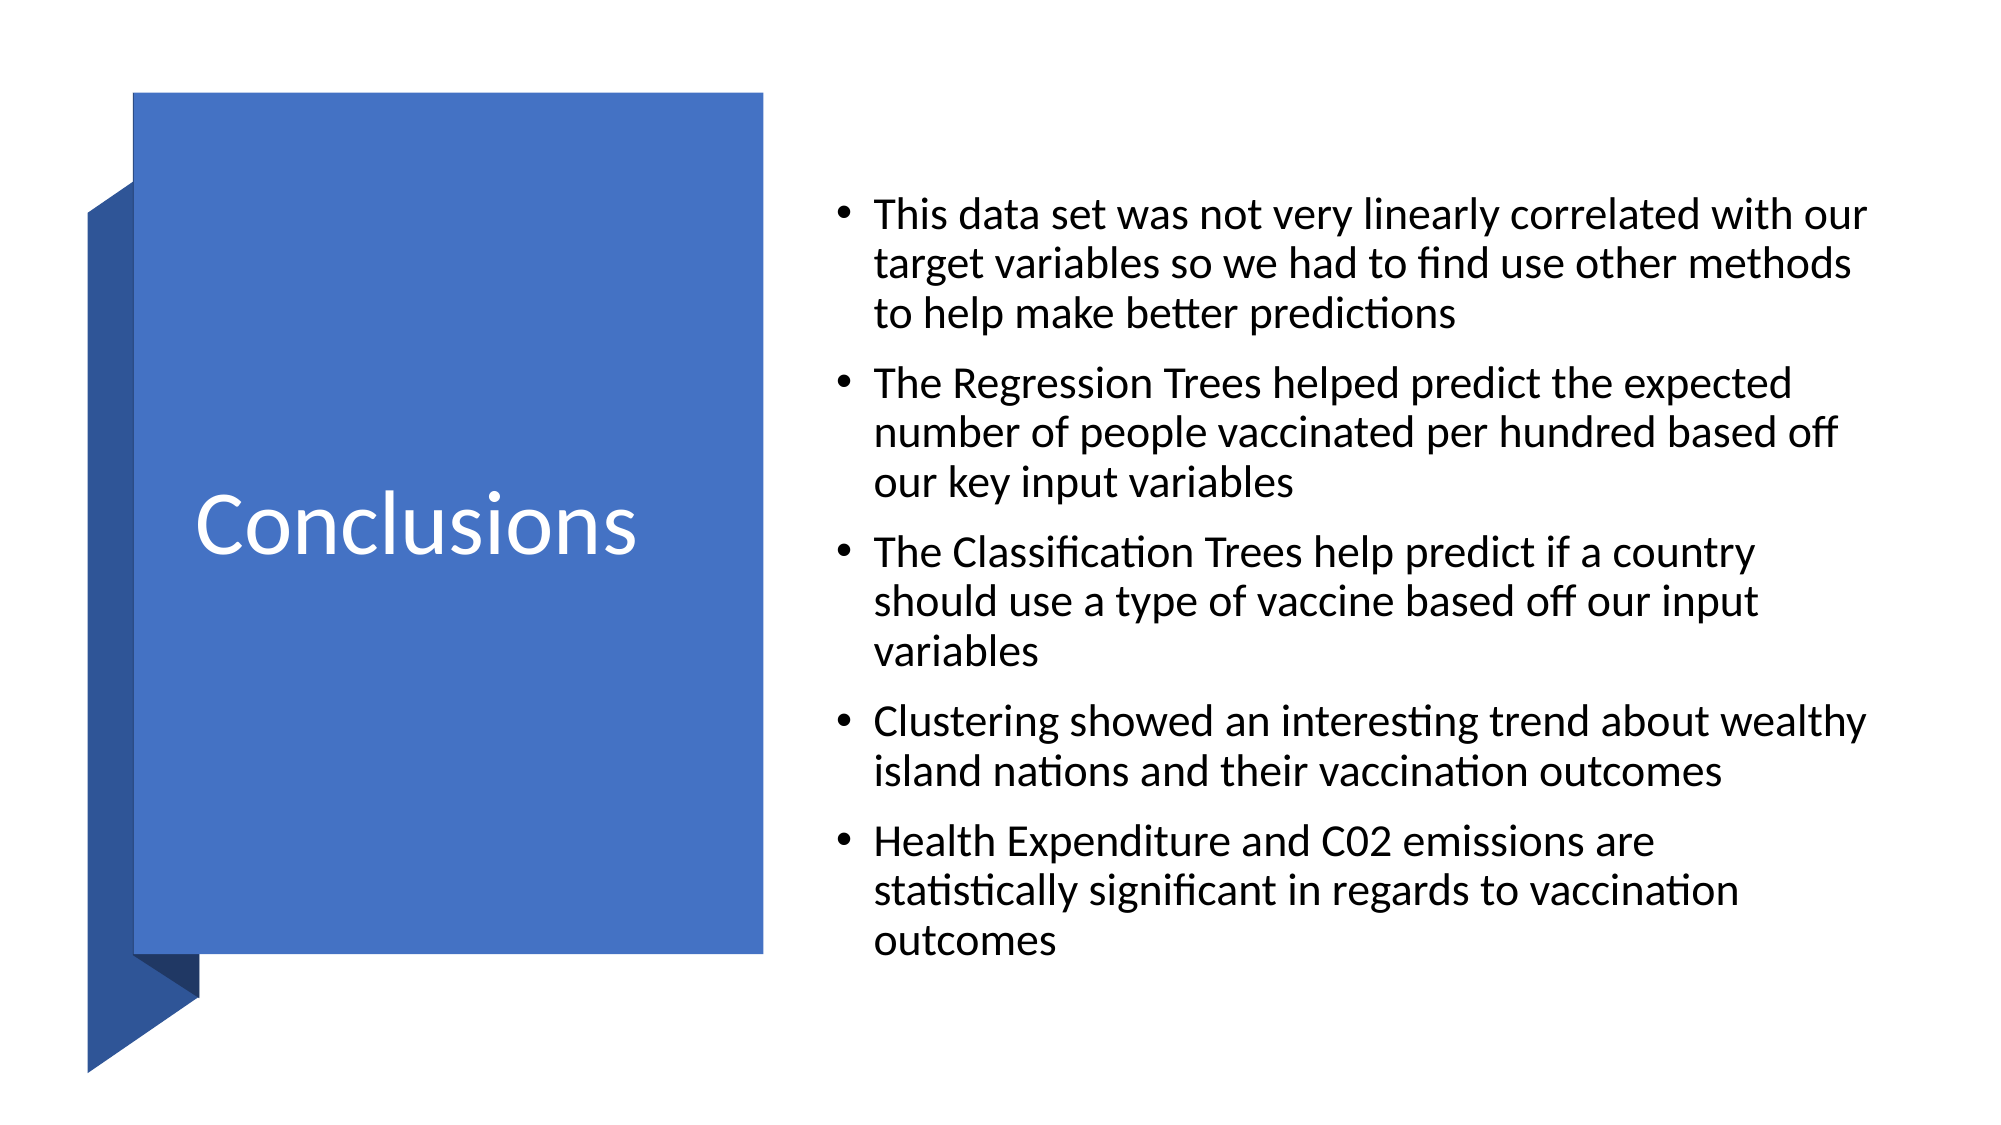

# Conclusions
This data set was not very linearly correlated with our target variables so we had to find use other methods to help make better predictions
The Regression Trees helped predict the expected number of people vaccinated per hundred based off our key input variables
The Classification Trees help predict if a country should use a type of vaccine based off our input variables
Clustering showed an interesting trend about wealthy island nations and their vaccination outcomes
Health Expenditure and C02 emissions are statistically significant in regards to vaccination outcomes